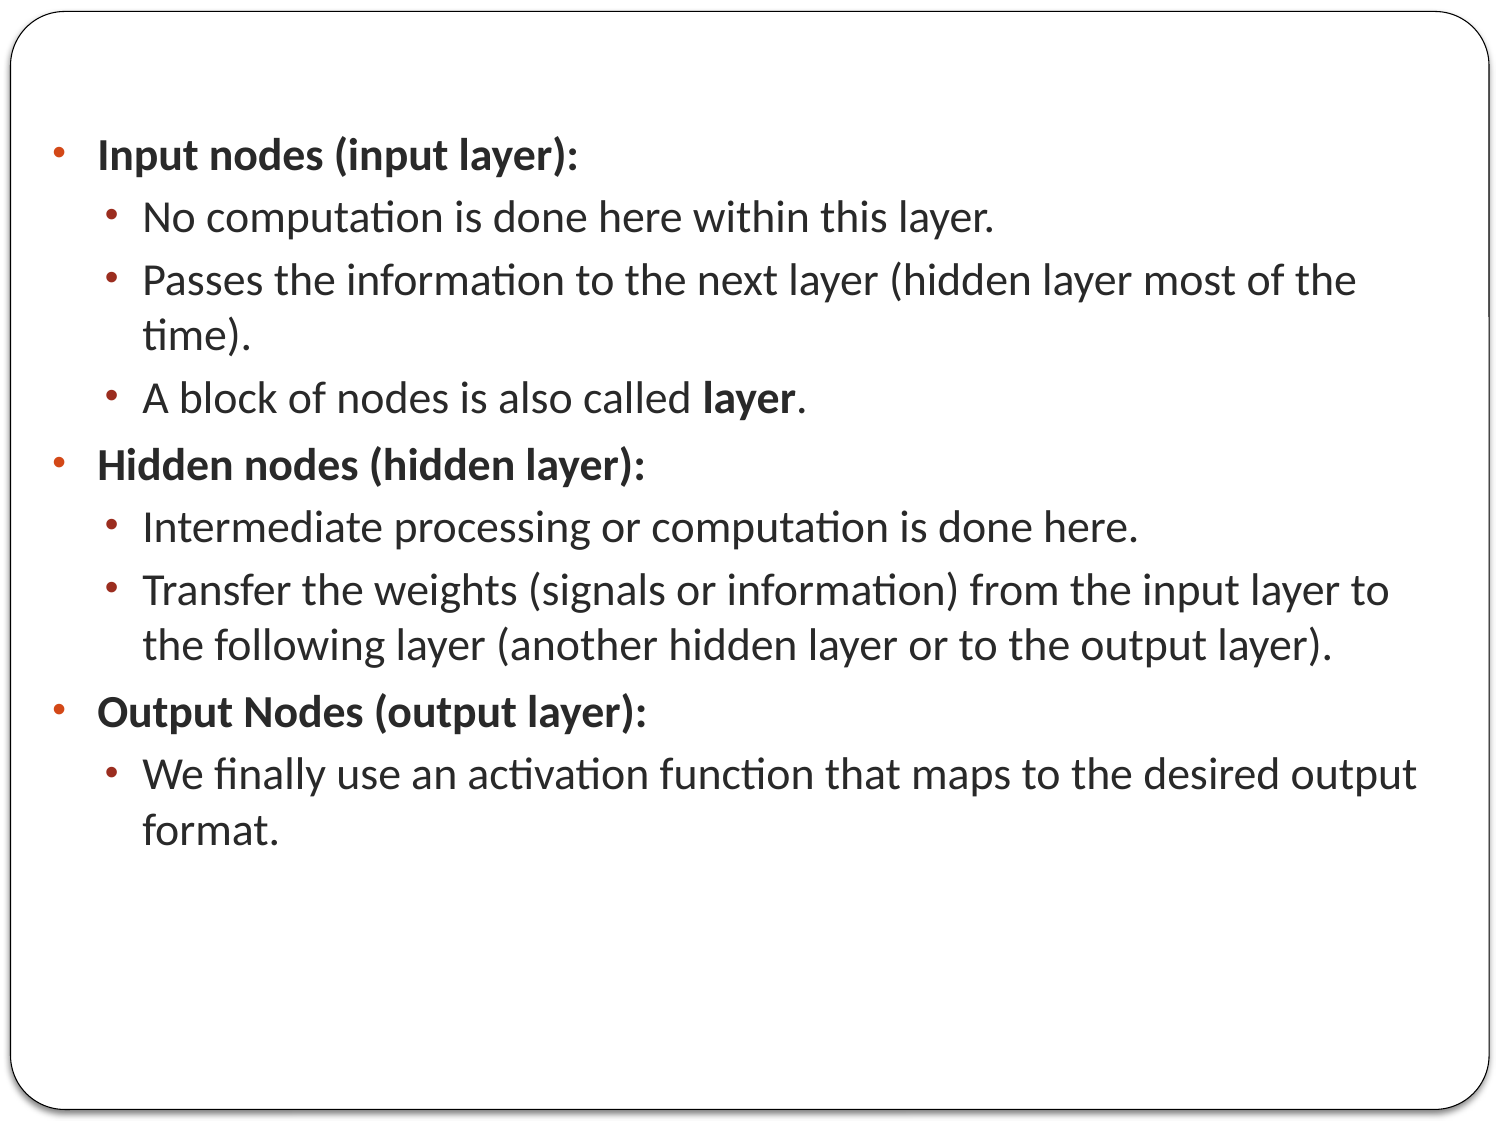

Input nodes (input layer):
No computation is done here within this layer.
Passes the information to the next layer (hidden layer most of the time).
A block of nodes is also called layer.
Hidden nodes (hidden layer):
Intermediate processing or computation is done here.
Transfer the weights (signals or information) from the input layer to the following layer (another hidden layer or to the output layer).
Output Nodes (output layer):
We finally use an activation function that maps to the desired output format.